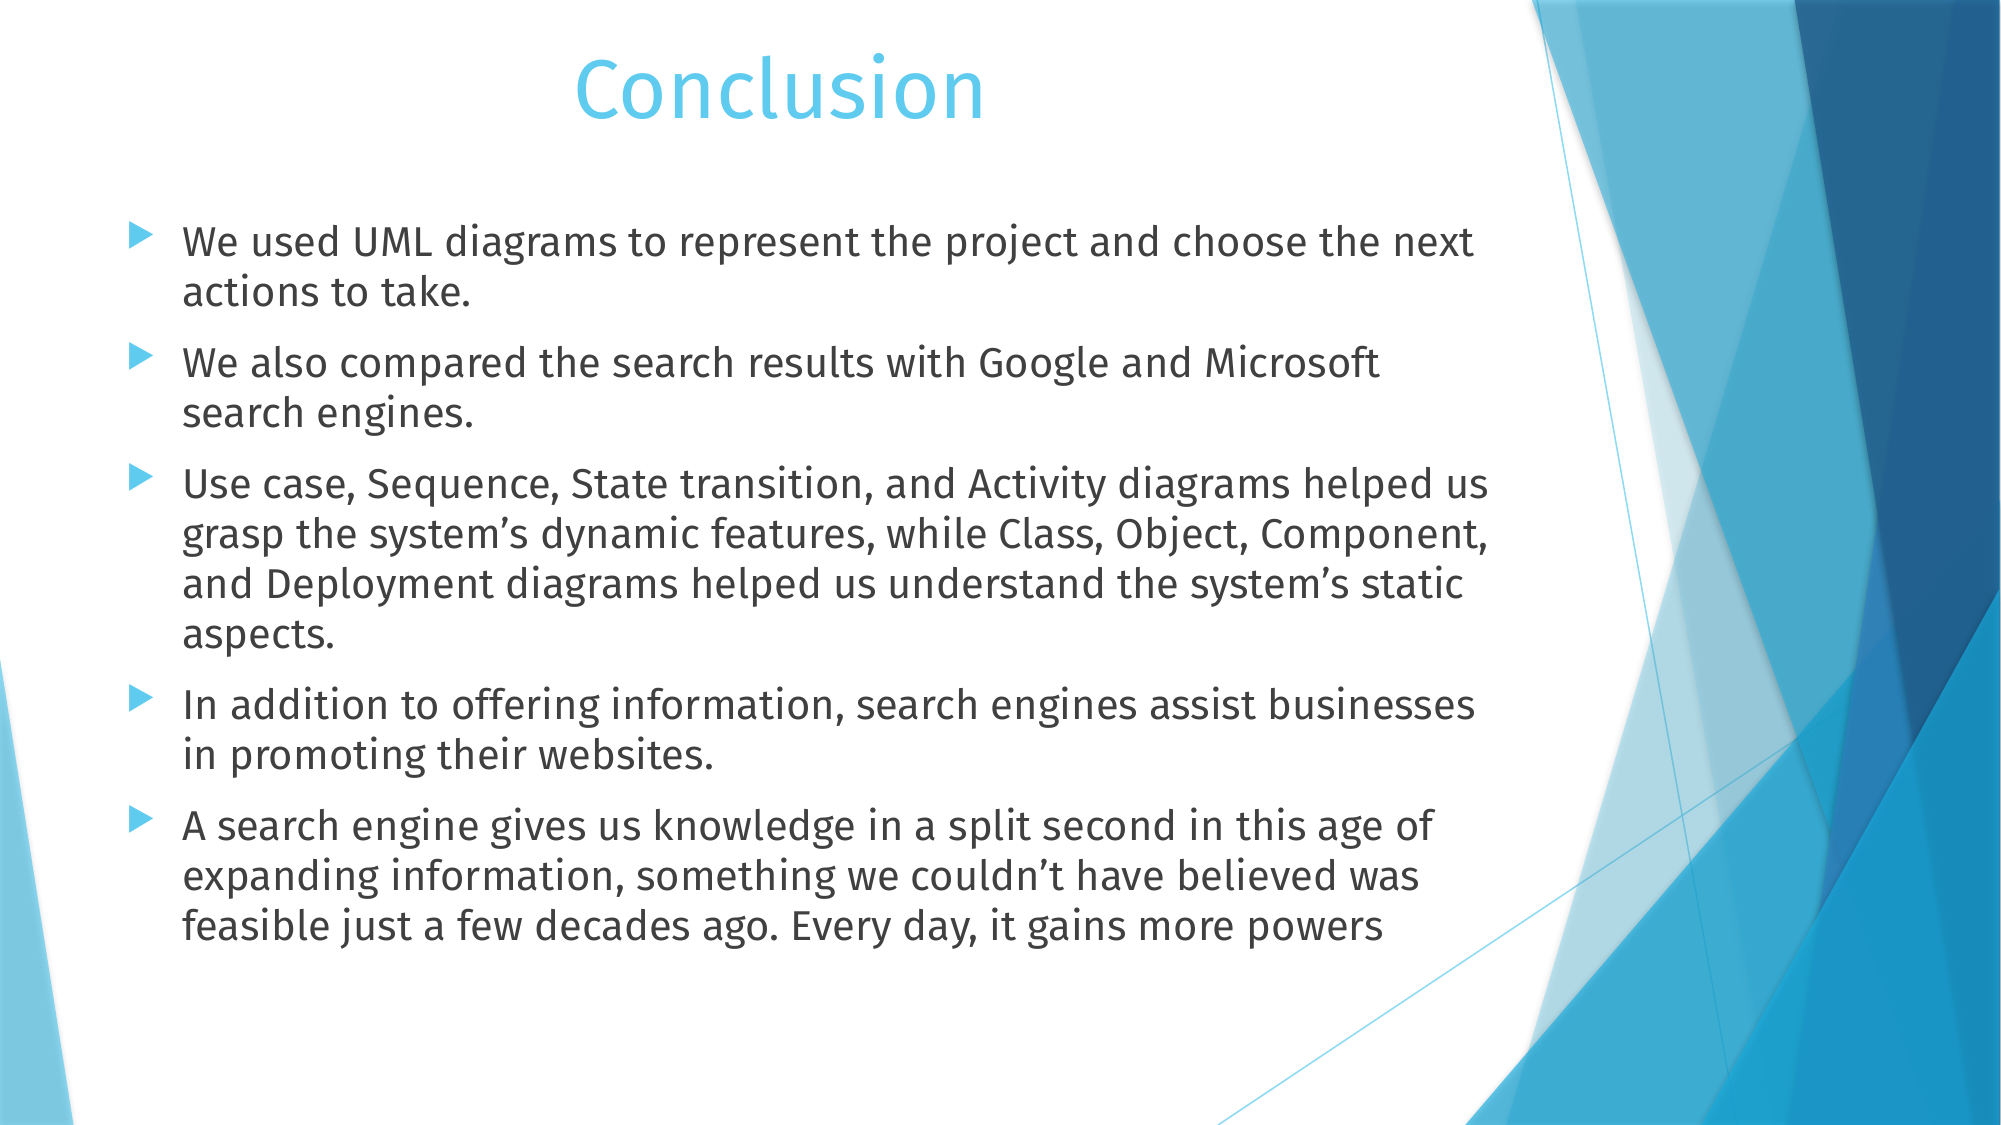

# Conclusion
We used UML diagrams to represent the project and choose the next actions to take.
We also compared the search results with Google and Microsoft search engines.
Use case, Sequence, State transition, and Activity diagrams helped us grasp the system’s dynamic features, while Class, Object, Component, and Deployment diagrams helped us understand the system’s static aspects.
In addition to offering information, search engines assist businesses in promoting their websites.
A search engine gives us knowledge in a split second in this age of expanding information, something we couldn’t have believed was feasible just a few decades ago. Every day, it gains more powers